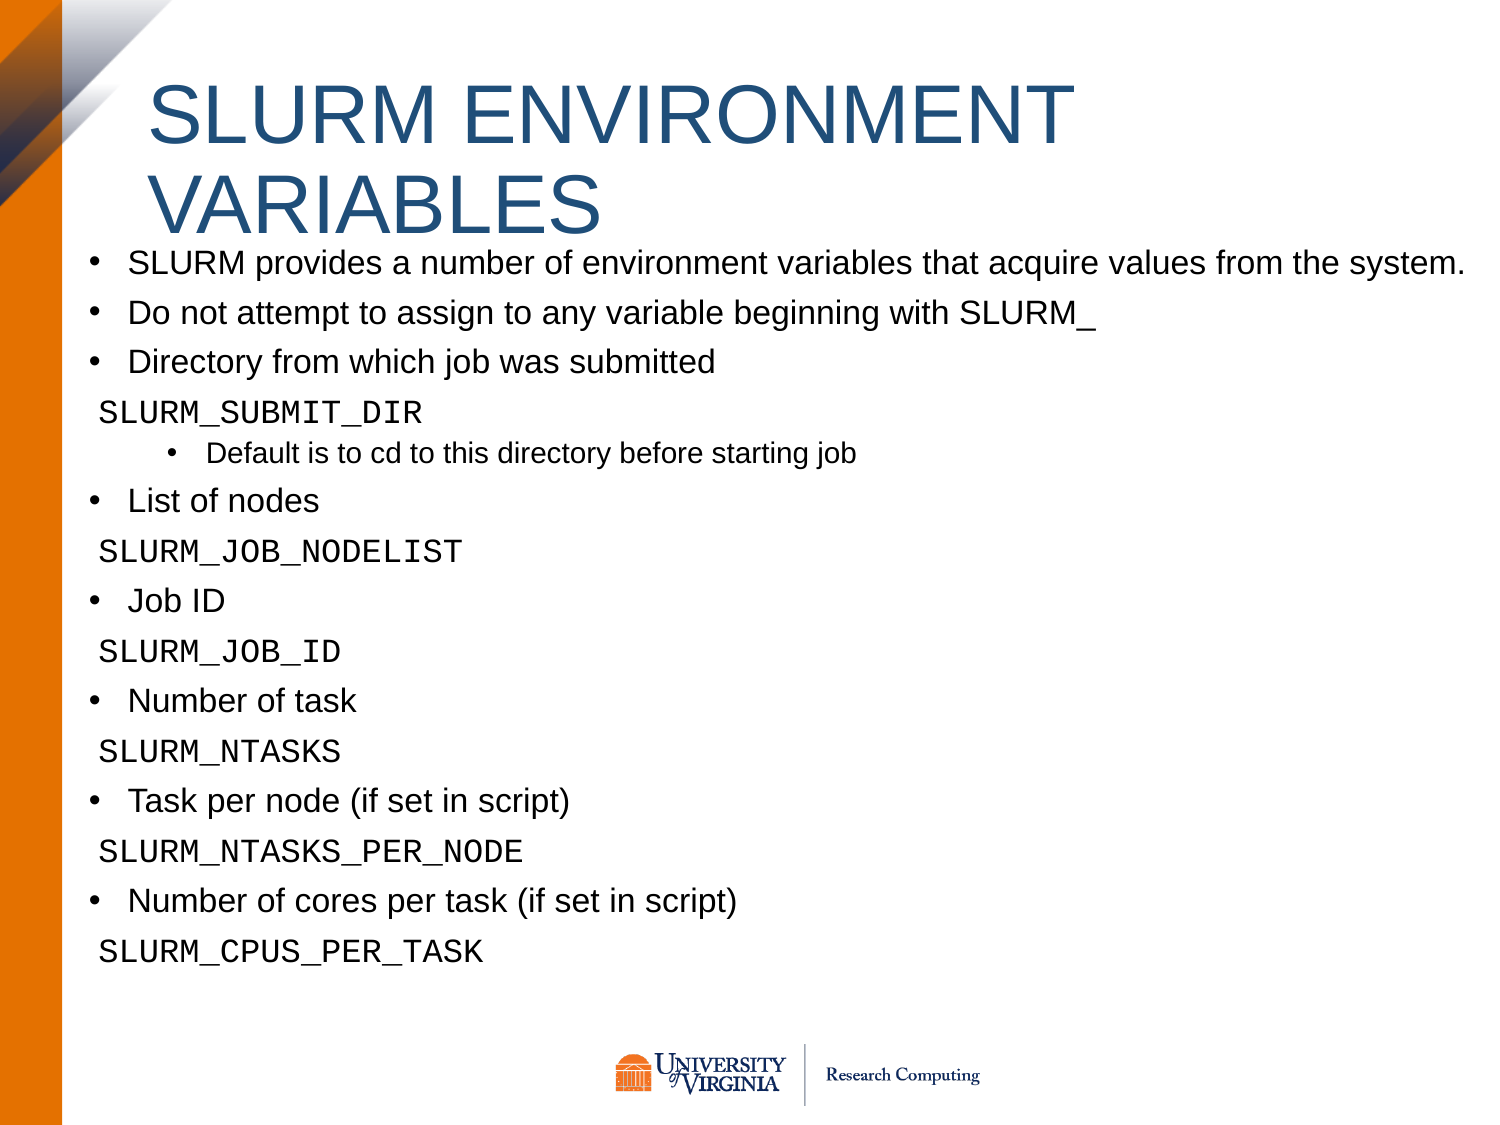

# Slurm Environment Variables
SLURM provides a number of environment variables that acquire values from the system.
Do not attempt to assign to any variable beginning with SLURM_
Directory from which job was submitted
 SLURM_SUBMIT_DIR
Default is to cd to this directory before starting job
List of nodes
 SLURM_JOB_NODELIST
Job ID
 SLURM_JOB_ID
Number of task
 SLURM_NTASKS
Task per node (if set in script)
 SLURM_NTASKS_PER_NODE
Number of cores per task (if set in script)
 SLURM_CPUS_PER_TASK